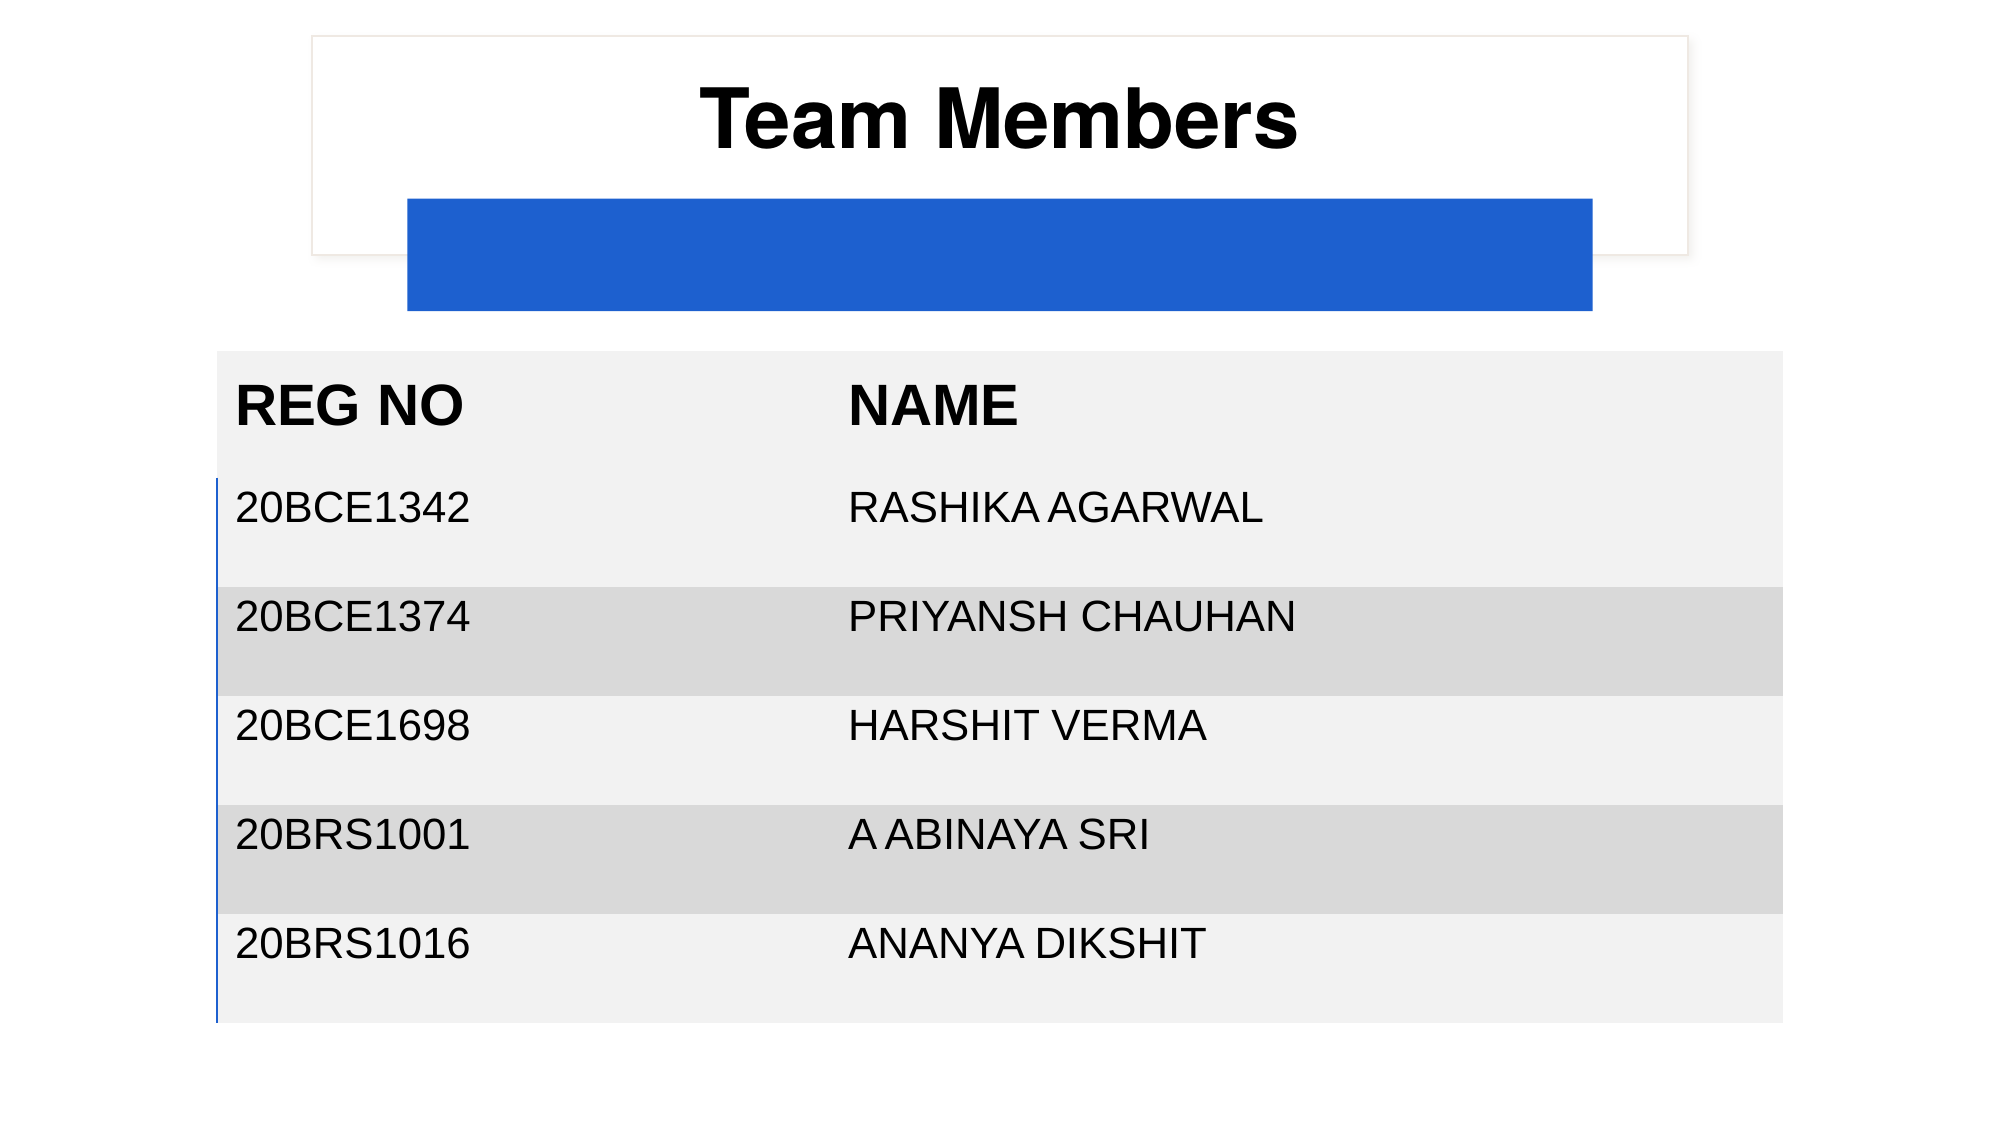

# Team Members

| REG NO | NAME |
| --- | --- |
| 20BCE1342 | RASHIKA AGARWAL |
| 20BCE1374 | PRIYANSH CHAUHAN |
| 20BCE1698 | HARSHIT VERMA |
| 20BRS1001 | A ABINAYA SRI |
| 20BRS1016 | ANANYA DIKSHIT |